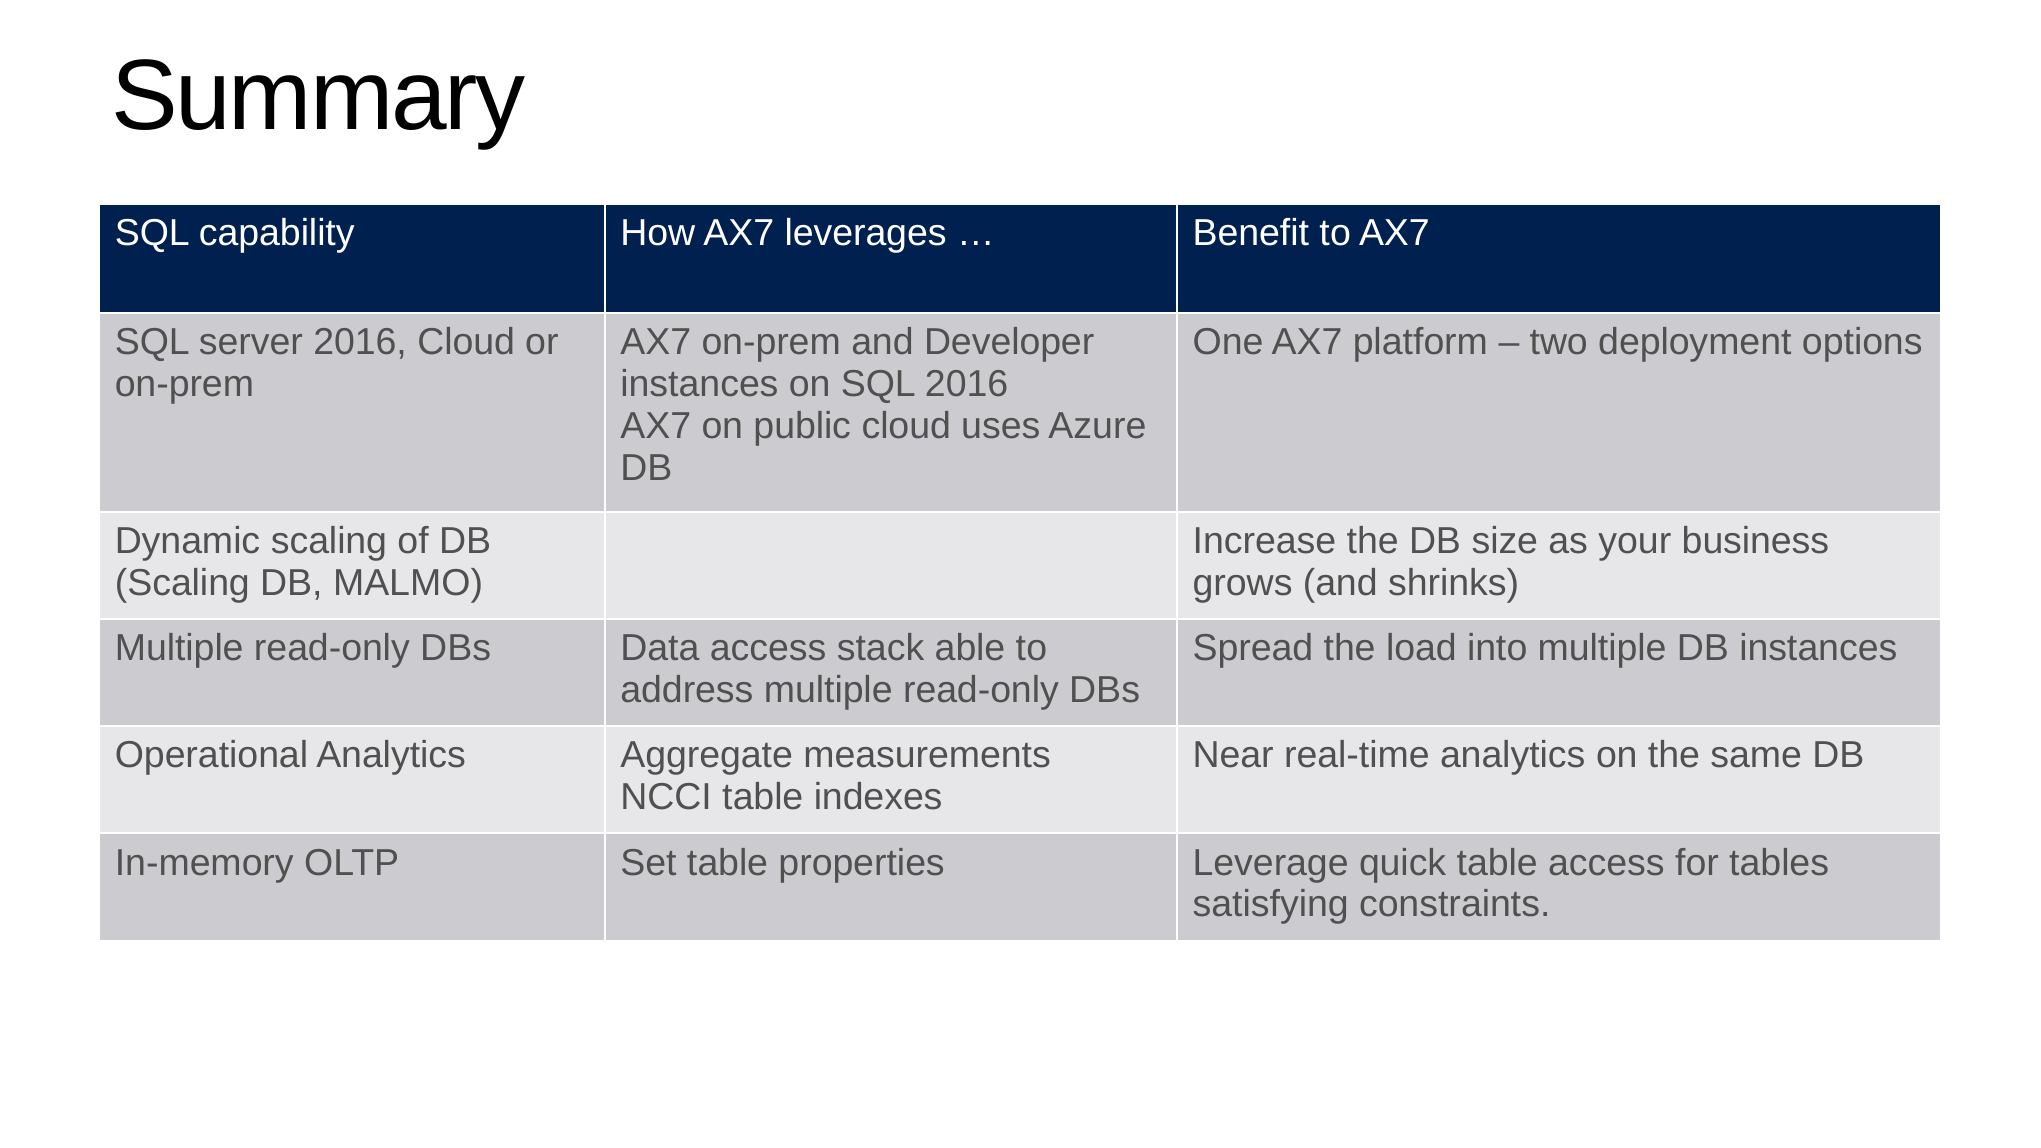

# Summary
| SQL capability | How AX7 leverages … | Benefit to AX7 |
| --- | --- | --- |
| SQL server 2016, Cloud or on-prem | AX7 on-prem and Developer instances on SQL 2016 AX7 on public cloud uses Azure DB | One AX7 platform – two deployment options |
| Dynamic scaling of DB (Scaling DB, MALMO) |  | Increase the DB size as your business grows (and shrinks) |
| Multiple read-only DBs | Data access stack able to address multiple read-only DBs | Spread the load into multiple DB instances |
| Operational Analytics | Aggregate measurements NCCI table indexes | Near real-time analytics on the same DB |
| In-memory OLTP | Set table properties | Leverage quick table access for tables satisfying constraints. |